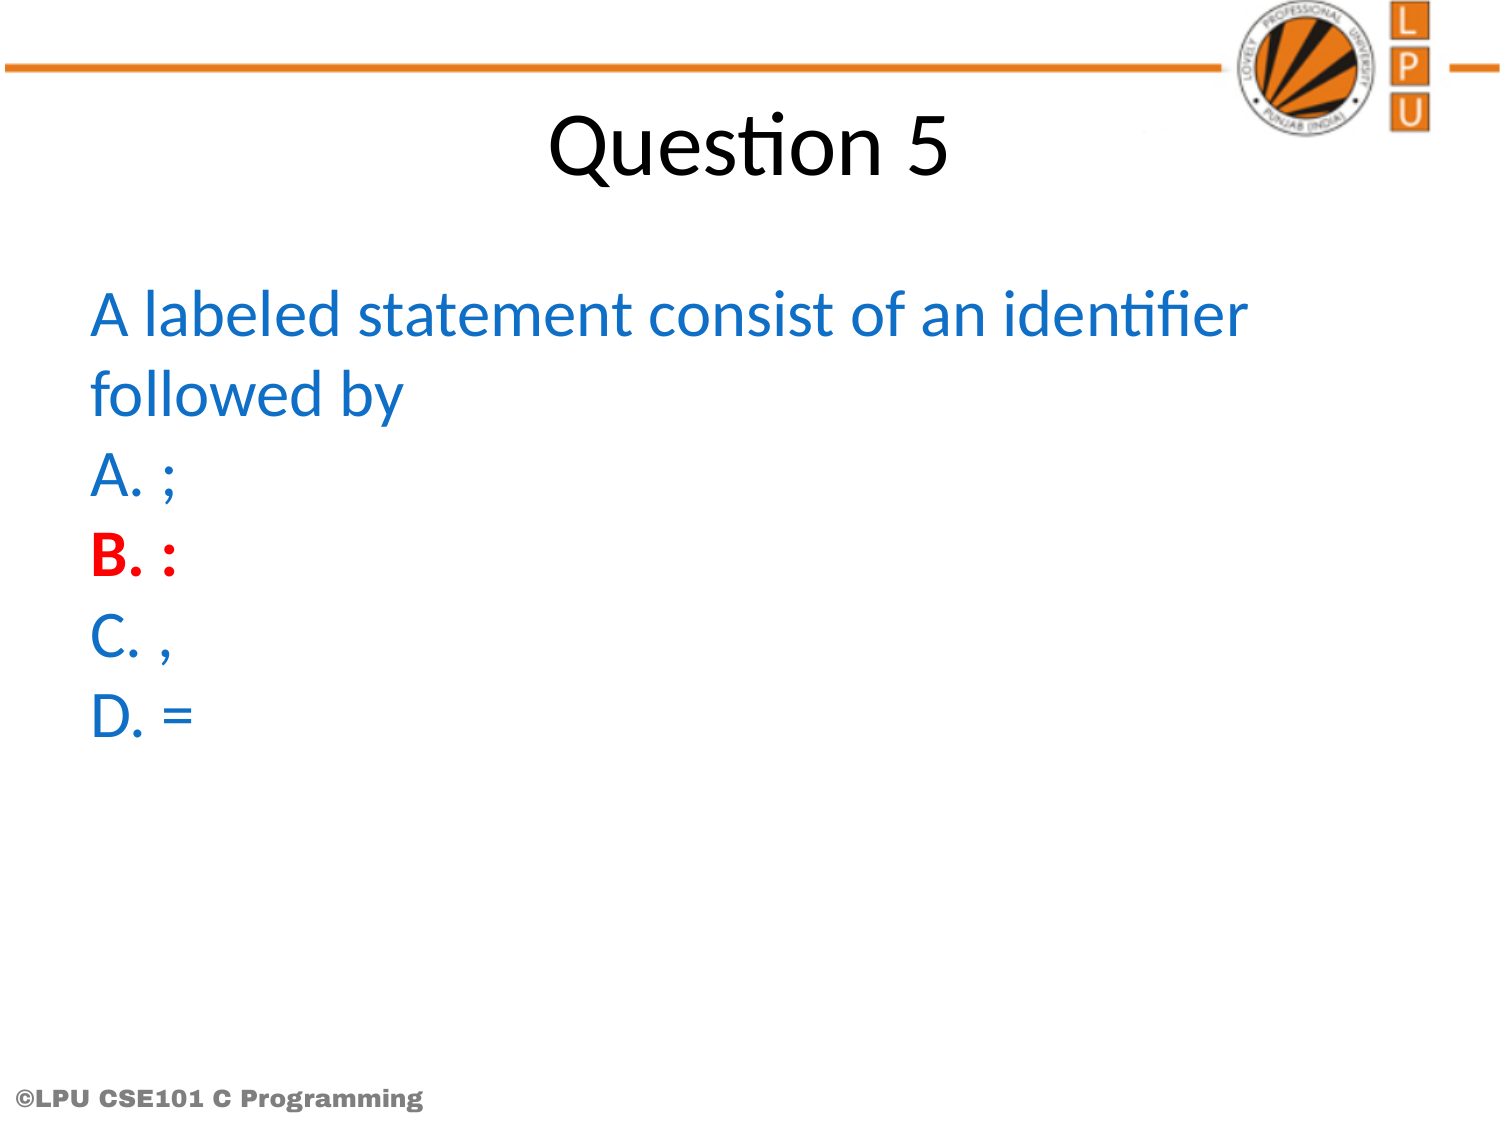

# Question 5
A labeled statement consist of an identifier followed by
A. ;
B. :
C. ,
D. =